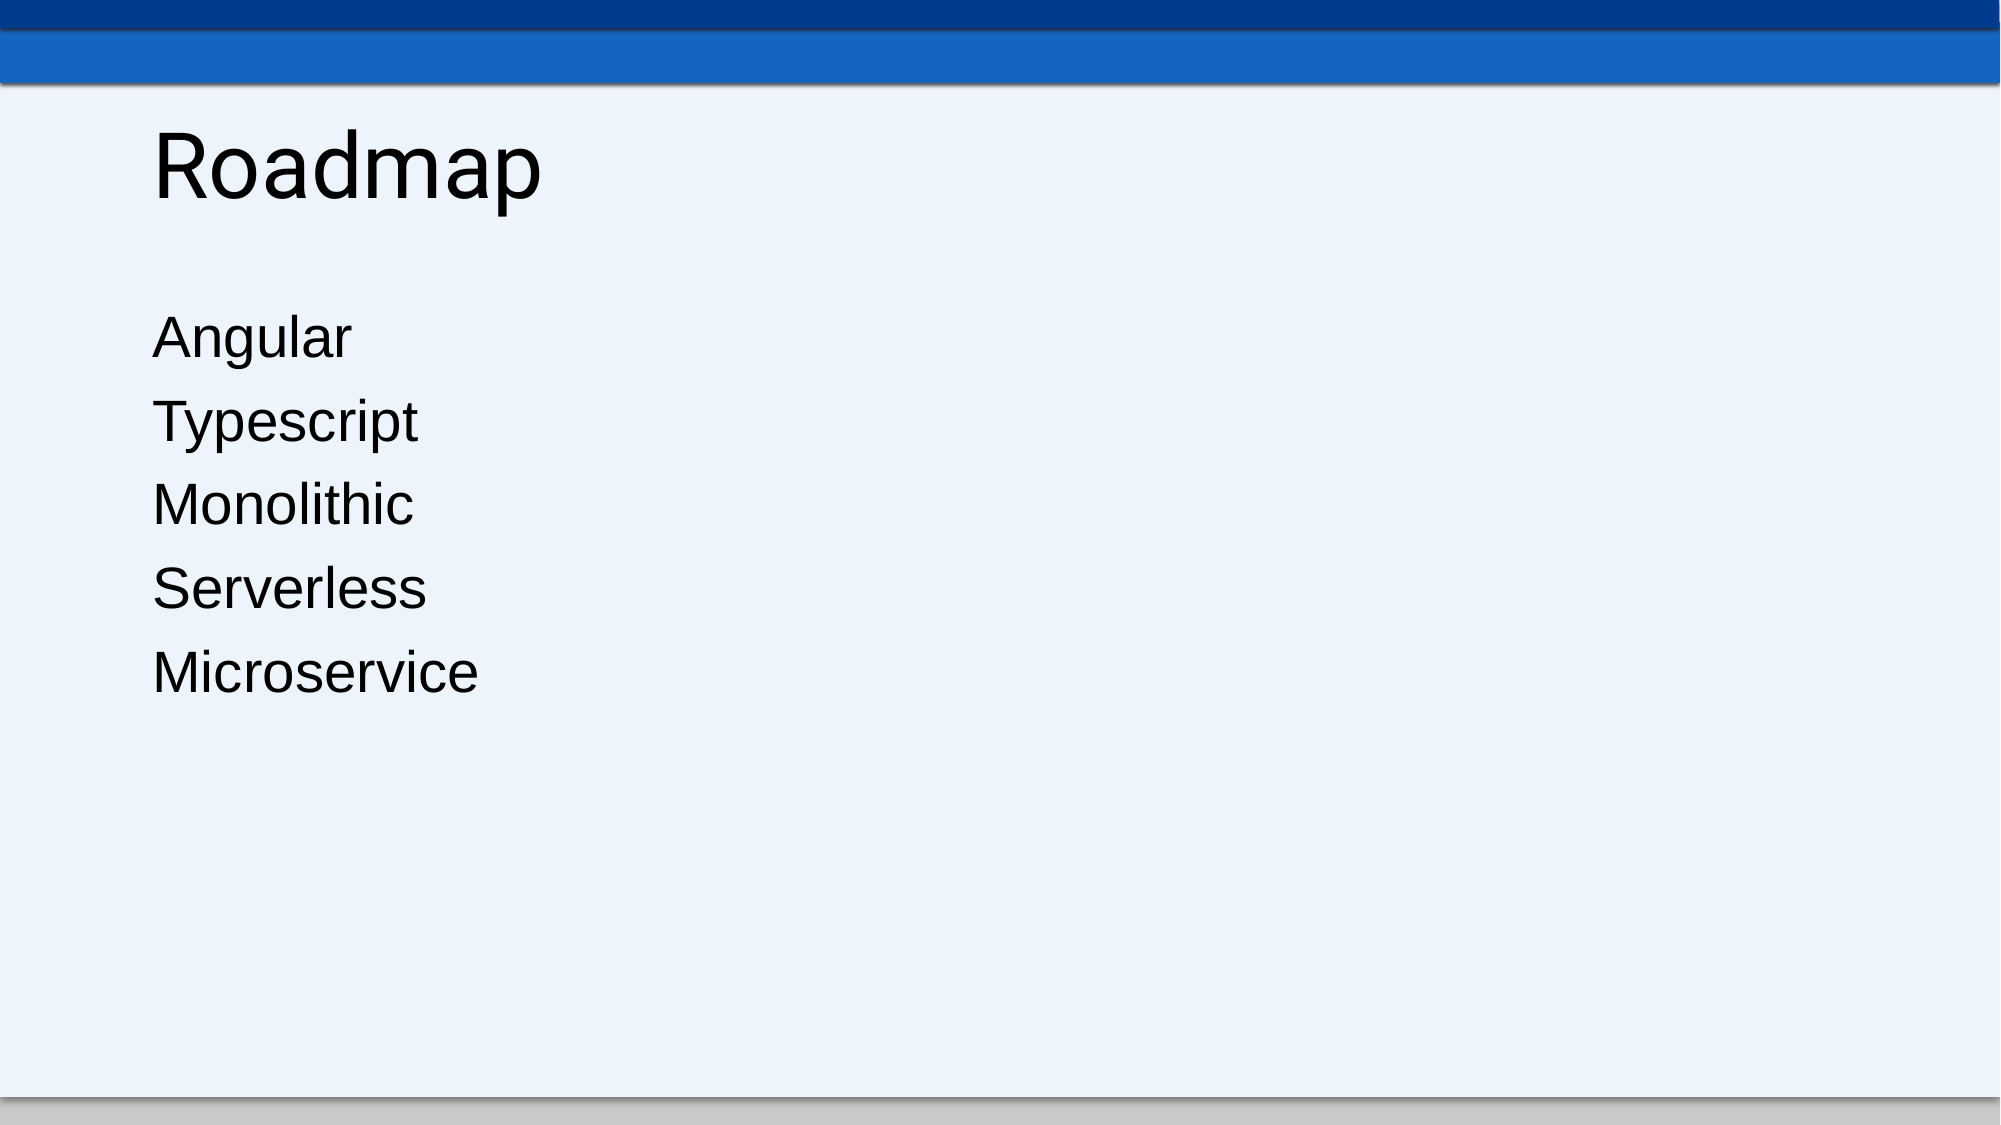

# Roadmap
Angular
Typescript
Monolithic
Serverless
Microservice